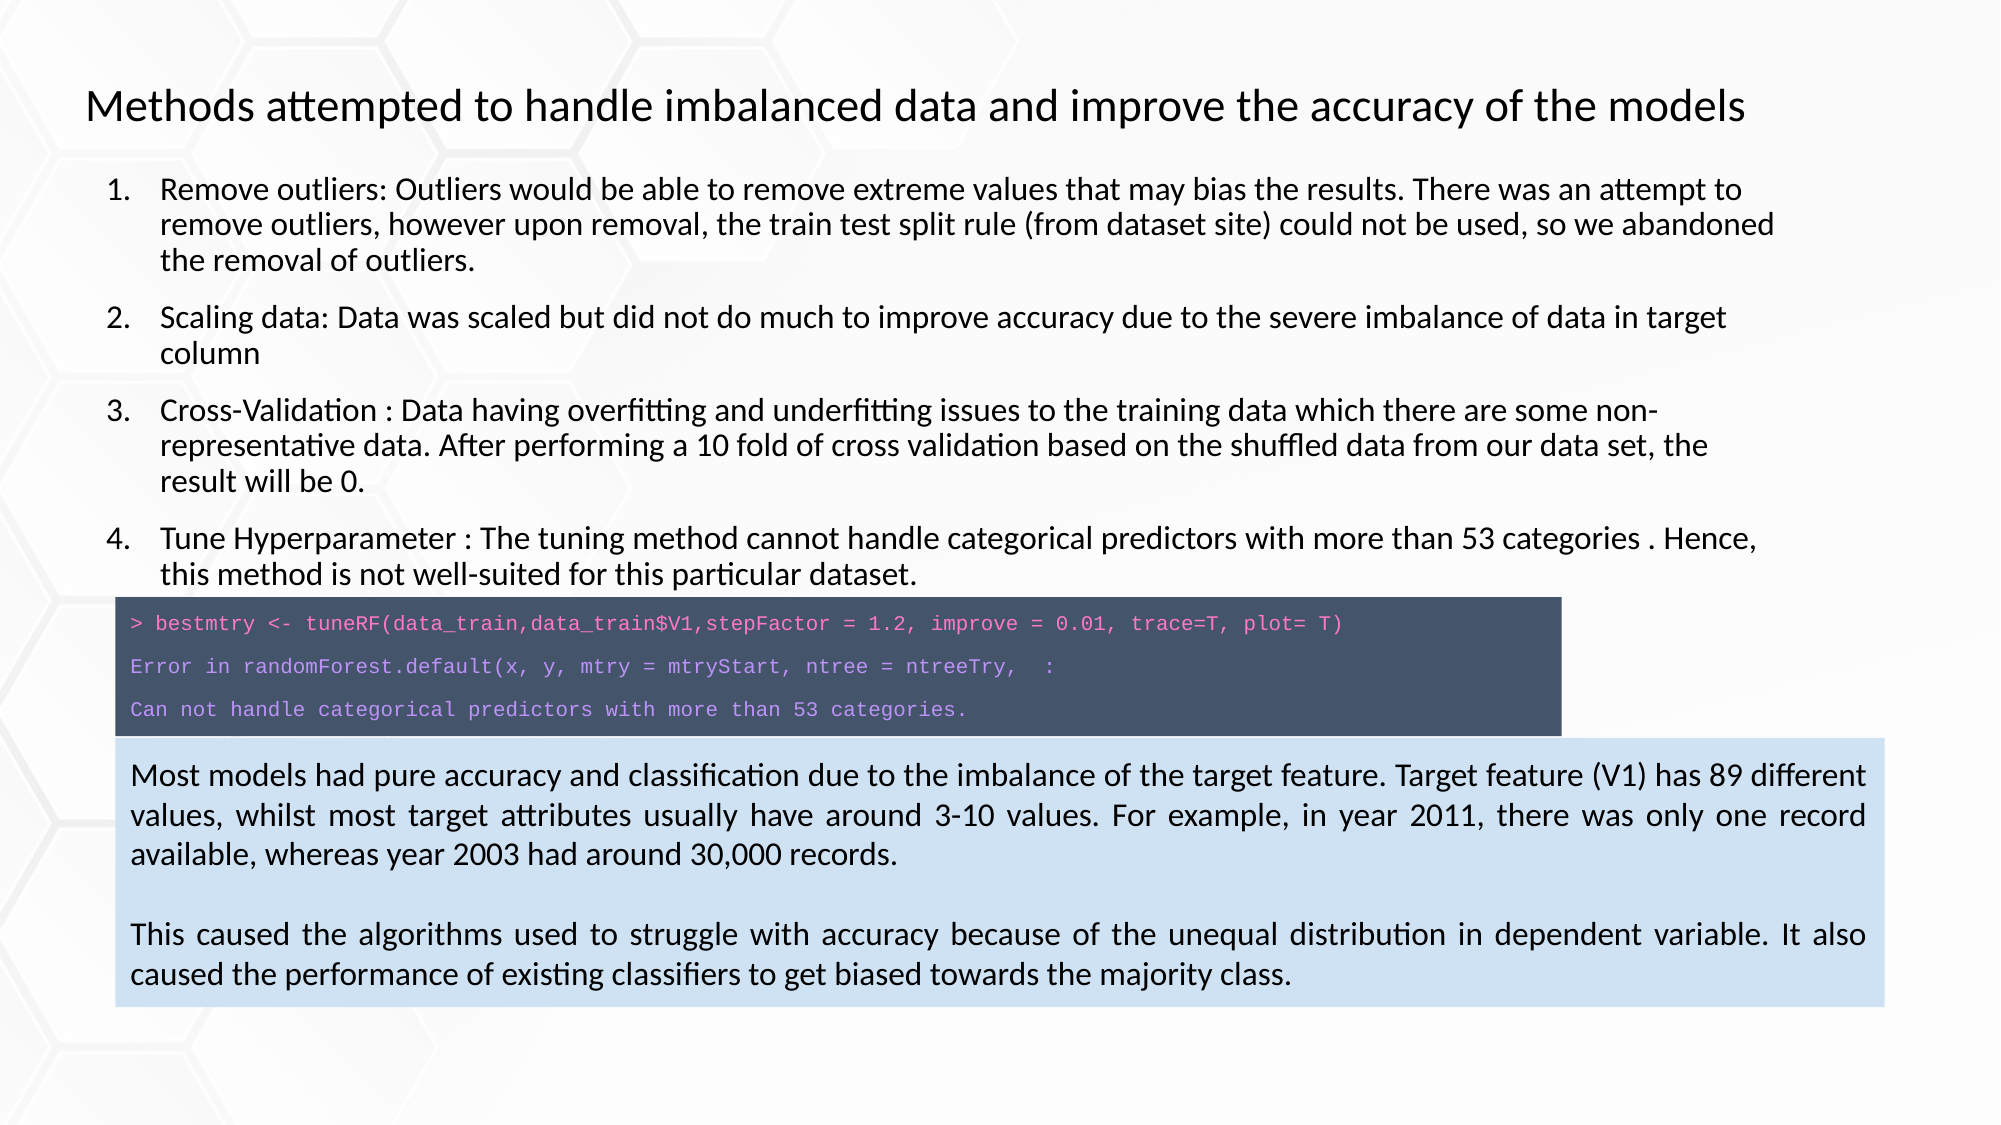

# Methods attempted to handle imbalanced data and improve the accuracy of the models
Remove outliers: Outliers would be able to remove extreme values that may bias the results. There was an attempt to remove outliers, however upon removal, the train test split rule (from dataset site) could not be used, so we abandoned the removal of outliers.
Scaling data: Data was scaled but did not do much to improve accuracy due to the severe imbalance of data in target column
Cross-Validation : Data having overfitting and underfitting issues to the training data which there are some non-representative data. After performing a 10 fold of cross validation based on the shuffled data from our data set, the result will be 0.
Tune Hyperparameter : The tuning method cannot handle categorical predictors with more than 53 categories . Hence, this method is not well-suited for this particular dataset.

> bestmtry <- tuneRF(data_train,data_train$V1,stepFactor = 1.2, improve = 0.01, trace=T, plot= T)
Error in randomForest.default(x, y, mtry = mtryStart, ntree = ntreeTry,  :
Can not handle categorical predictors with more than 53 categories.
Most models had pure accuracy and classification due to the imbalance of the target feature. Target feature (V1) has 89 different values, whilst most target attributes usually have around 3-10 values. For example, in year 2011, there was only one record available, whereas year 2003 had around 30,000 records.

This caused the algorithms used to struggle with accuracy because of the unequal distribution in dependent variable. It also caused the performance of existing classifiers to get biased towards the majority class.